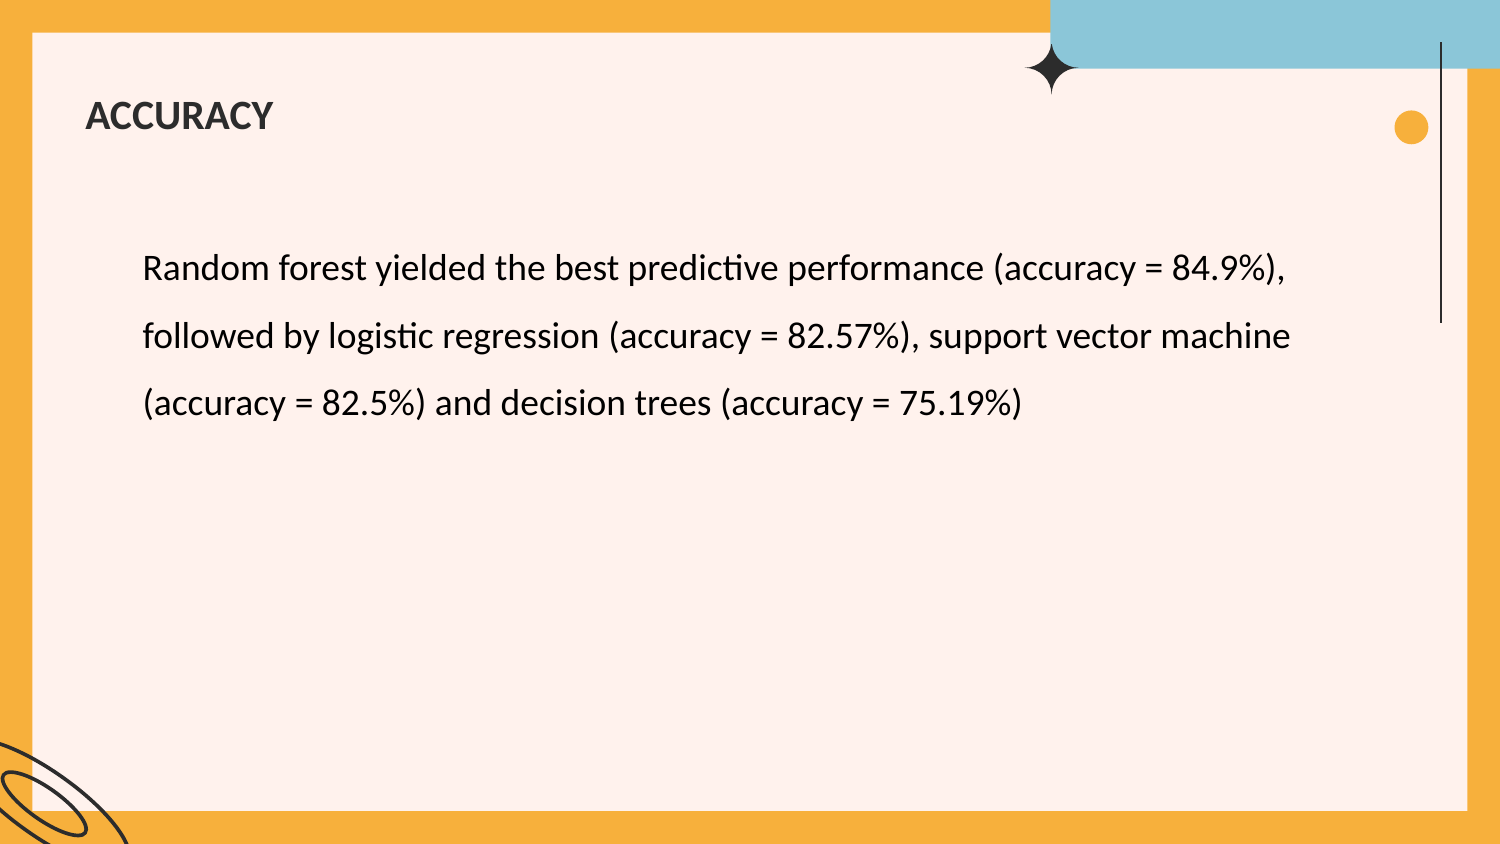

# ACCURACY

Random forest yielded the best predictive performance (accuracy = 84.9%), followed by logistic regression (accuracy = 82.57%), support vector machine (accuracy = 82.5%) and decision trees (accuracy = 75.19%)